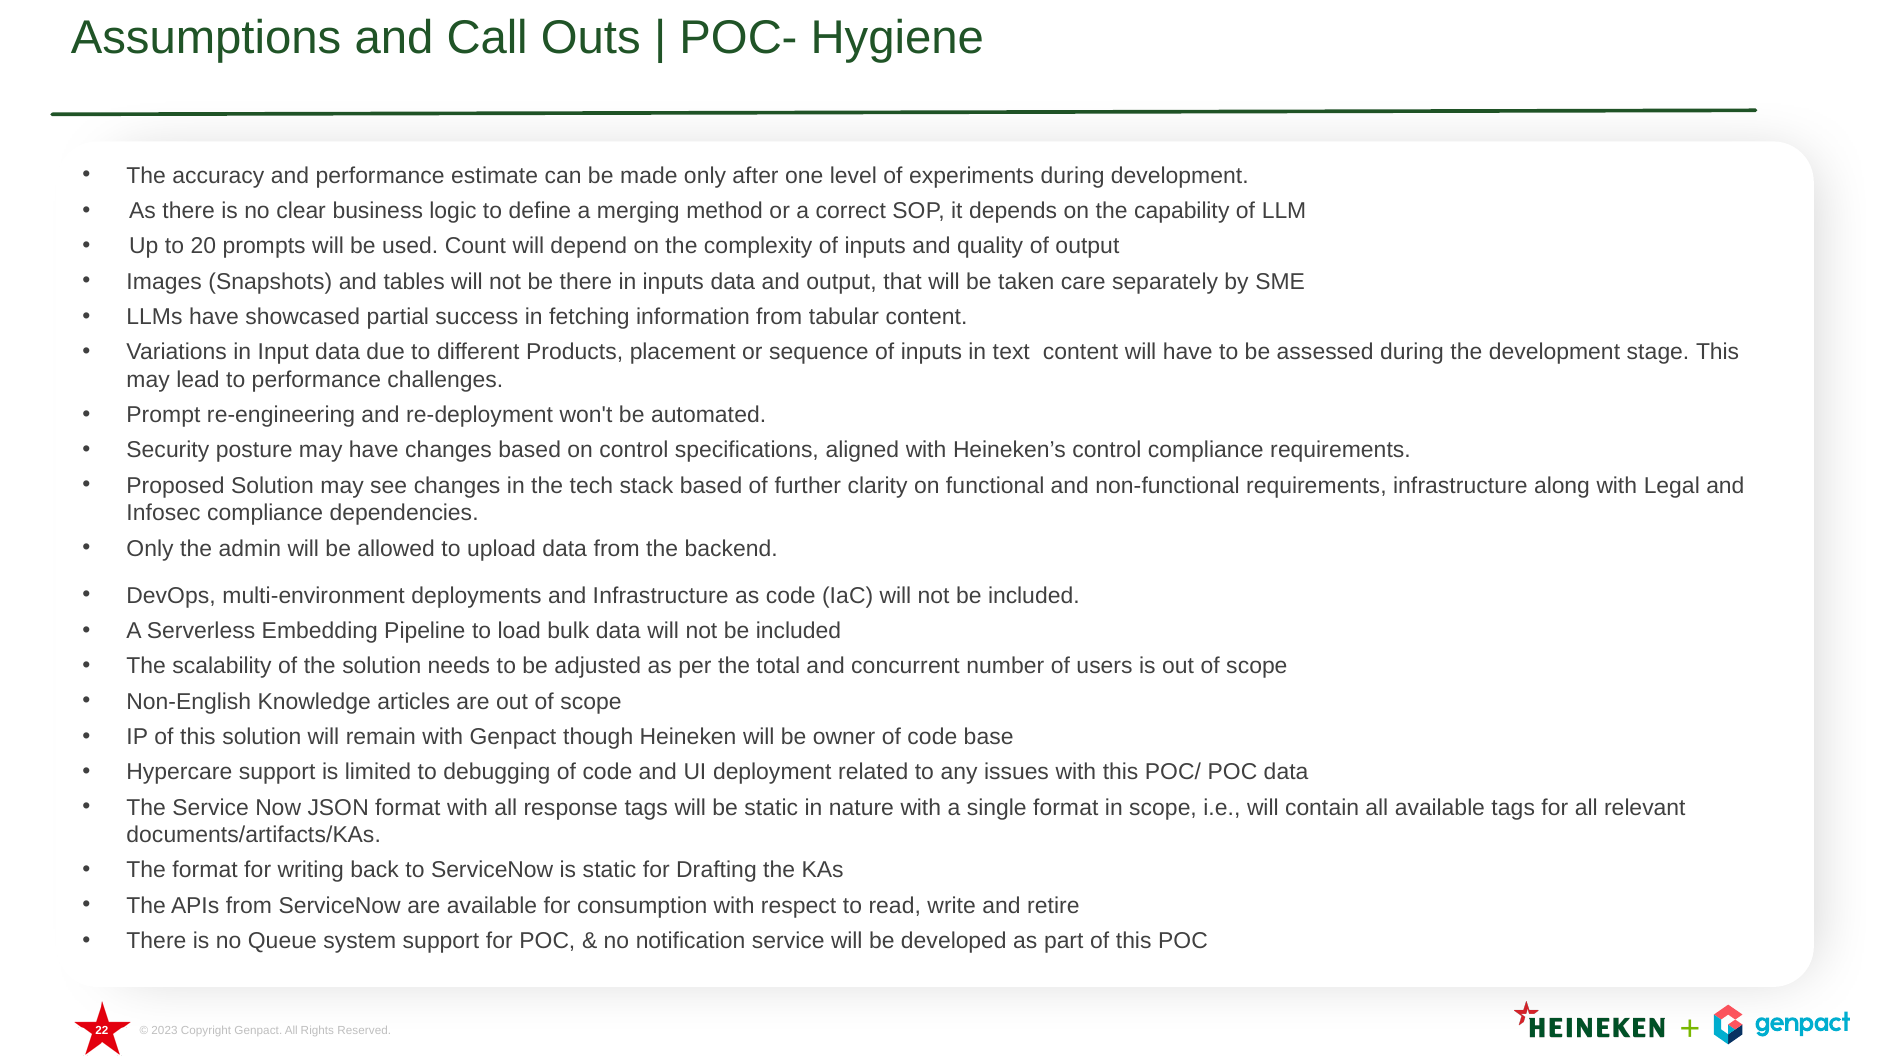

Assumptions and Call Outs | POC- Hygiene
The accuracy and performance estimate can be made only after one level of experiments during development.
As there is no clear business logic to define a merging method or a correct SOP, it depends on the capability of LLM
Up to 20 prompts will be used. Count will depend on the complexity of inputs and quality of output
Images (Snapshots) and tables will not be there in inputs data and output, that will be taken care separately by SME
LLMs have showcased partial success in fetching information from tabular content.
Variations in Input data due to different Products, placement or sequence of inputs in text  content will have to be assessed during the development stage. This may lead to performance challenges.
Prompt re-engineering and re-deployment won't be automated.
Security posture may have changes based on control specifications, aligned with Heineken’s control compliance requirements.
Proposed Solution may see changes in the tech stack based of further clarity on functional and non-functional requirements, infrastructure along with Legal and Infosec compliance dependencies.
Only the admin will be allowed to upload data from the backend.
DevOps, multi-environment deployments and Infrastructure as code (IaC) will not be included.
A Serverless Embedding Pipeline to load bulk data will not be included
The scalability of the solution needs to be adjusted as per the total and concurrent number of users is out of scope
Non-English Knowledge articles are out of scope
IP of this solution will remain with Genpact though Heineken will be owner of code base
Hypercare support is limited to debugging of code and UI deployment related to any issues with this POC/ POC data
The Service Now JSON format with all response tags will be static in nature with a single format in scope, i.e., will contain all available tags for all relevant documents/artifacts/KAs.
The format for writing back to ServiceNow is static for Drafting the KAs
The APIs from ServiceNow are available for consumption with respect to read, write and retire
There is no Queue system support for POC, & no notification service will be developed as part of this POC